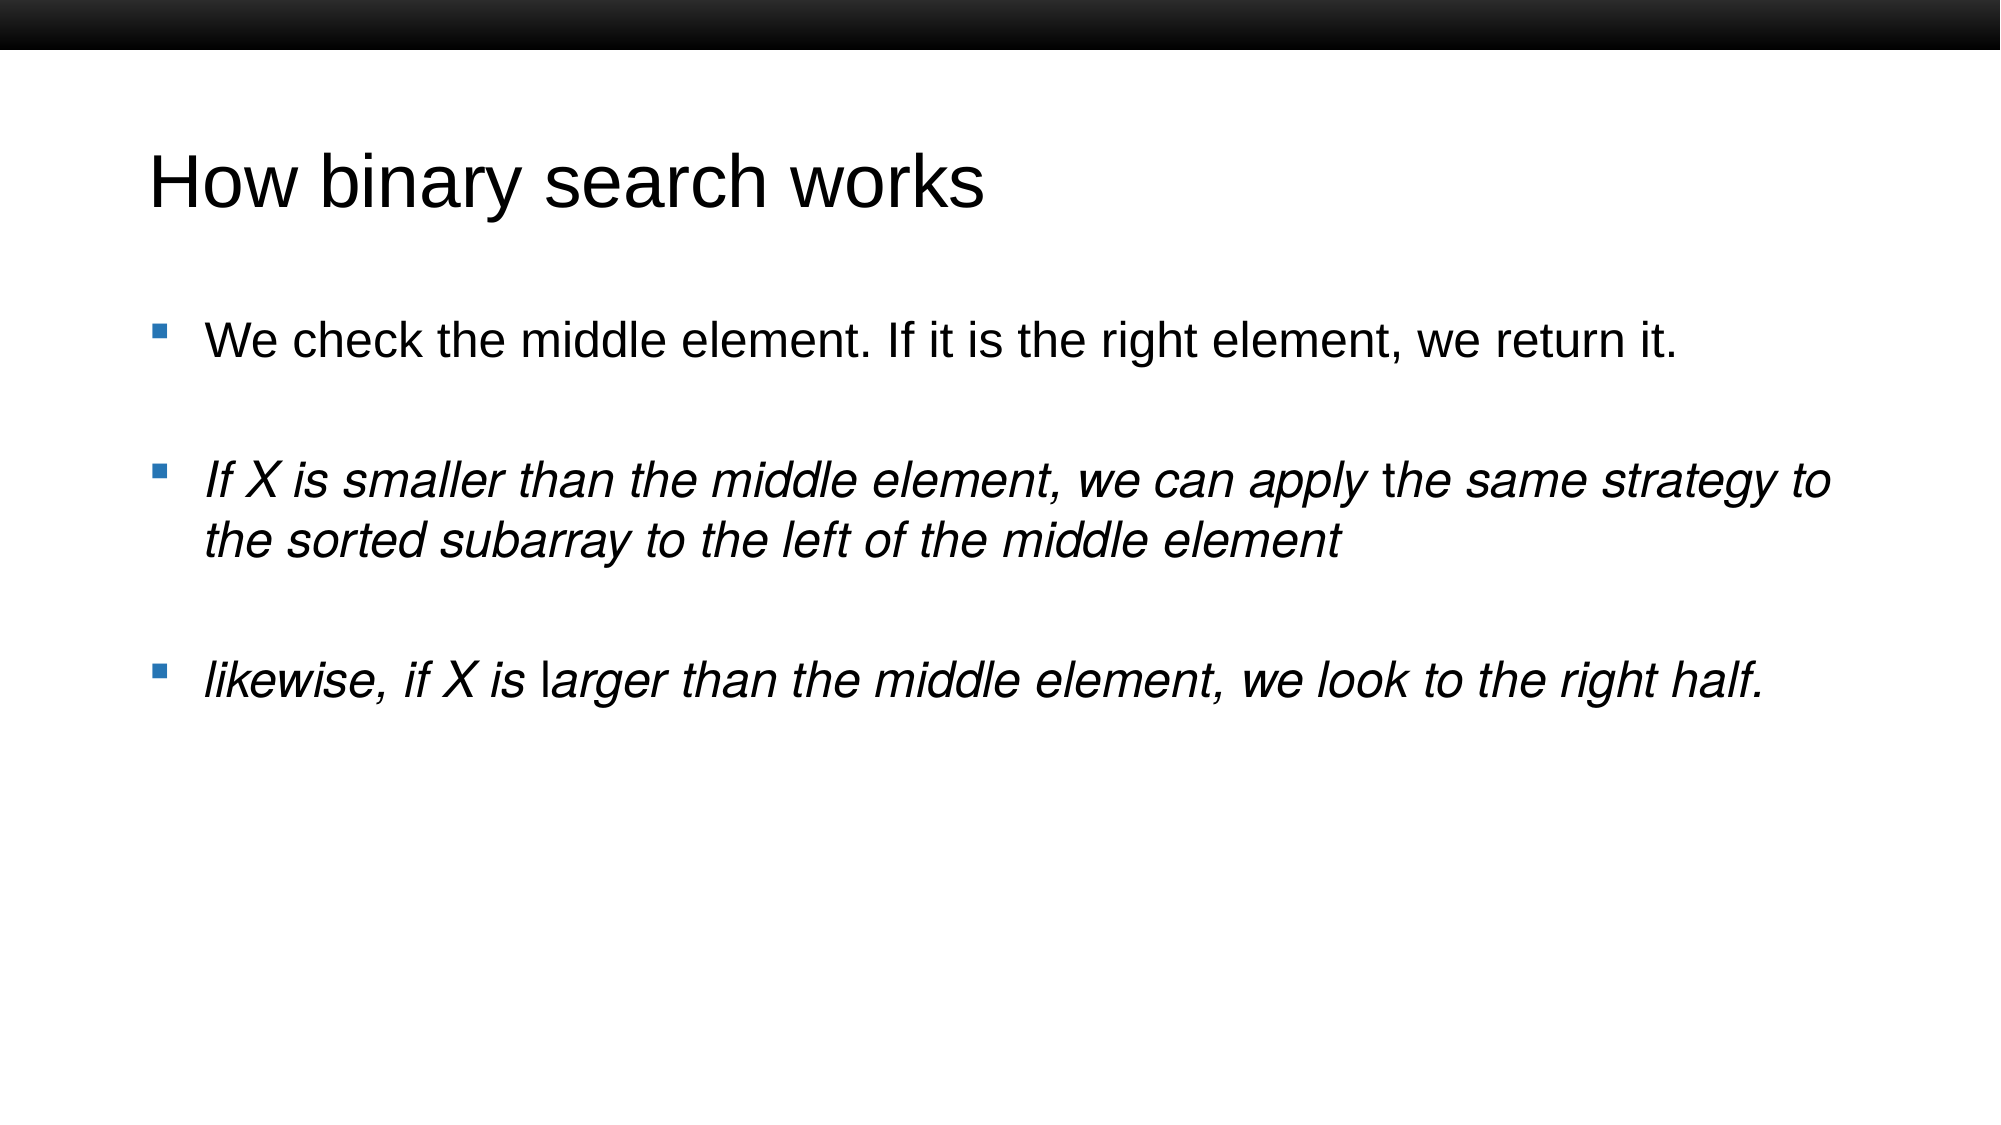

# How binary search works
We check the middle element. If it is the right element, we return it.

If X is smaller than the middle element, we can apply the same strategy to the sorted subarray to the left of the middle element

likewise, if X is larger than the middle element, we look to the right half.